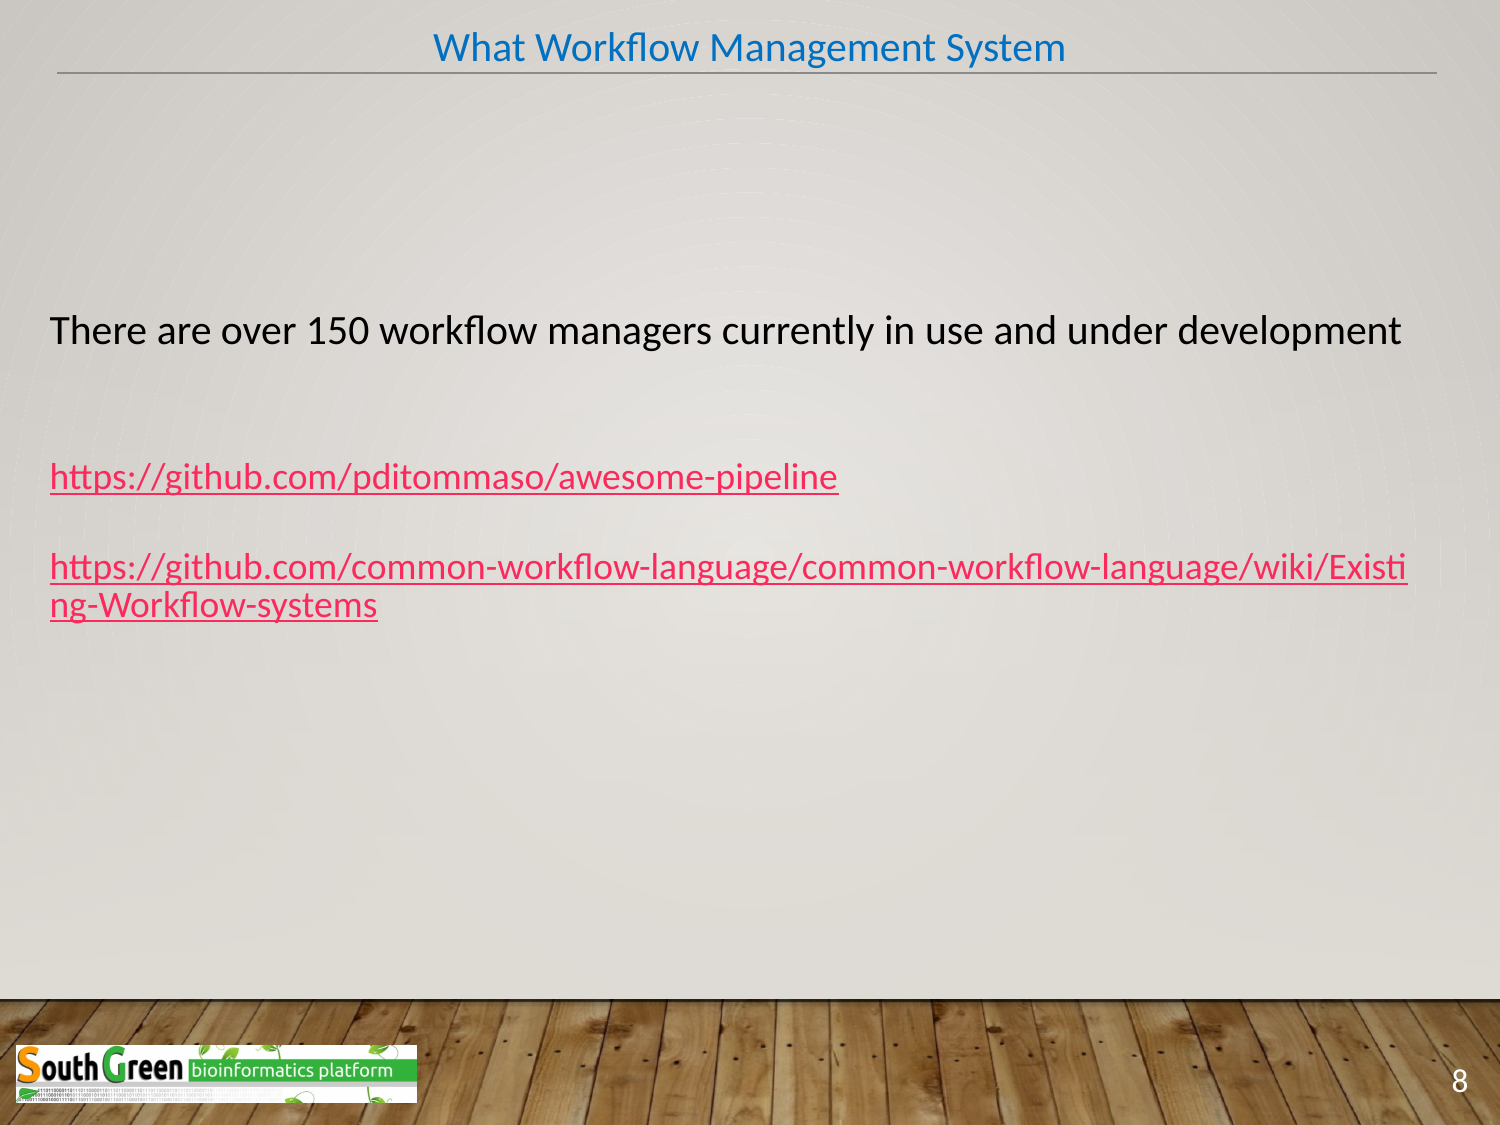

What Workflow Management System
There are over 150 workflow managers currently in use and under development

https://github.com/pditommaso/awesome-pipeline

https://github.com/common-workflow-language/common-workflow-language/wiki/Existing-Workflow-systems

8